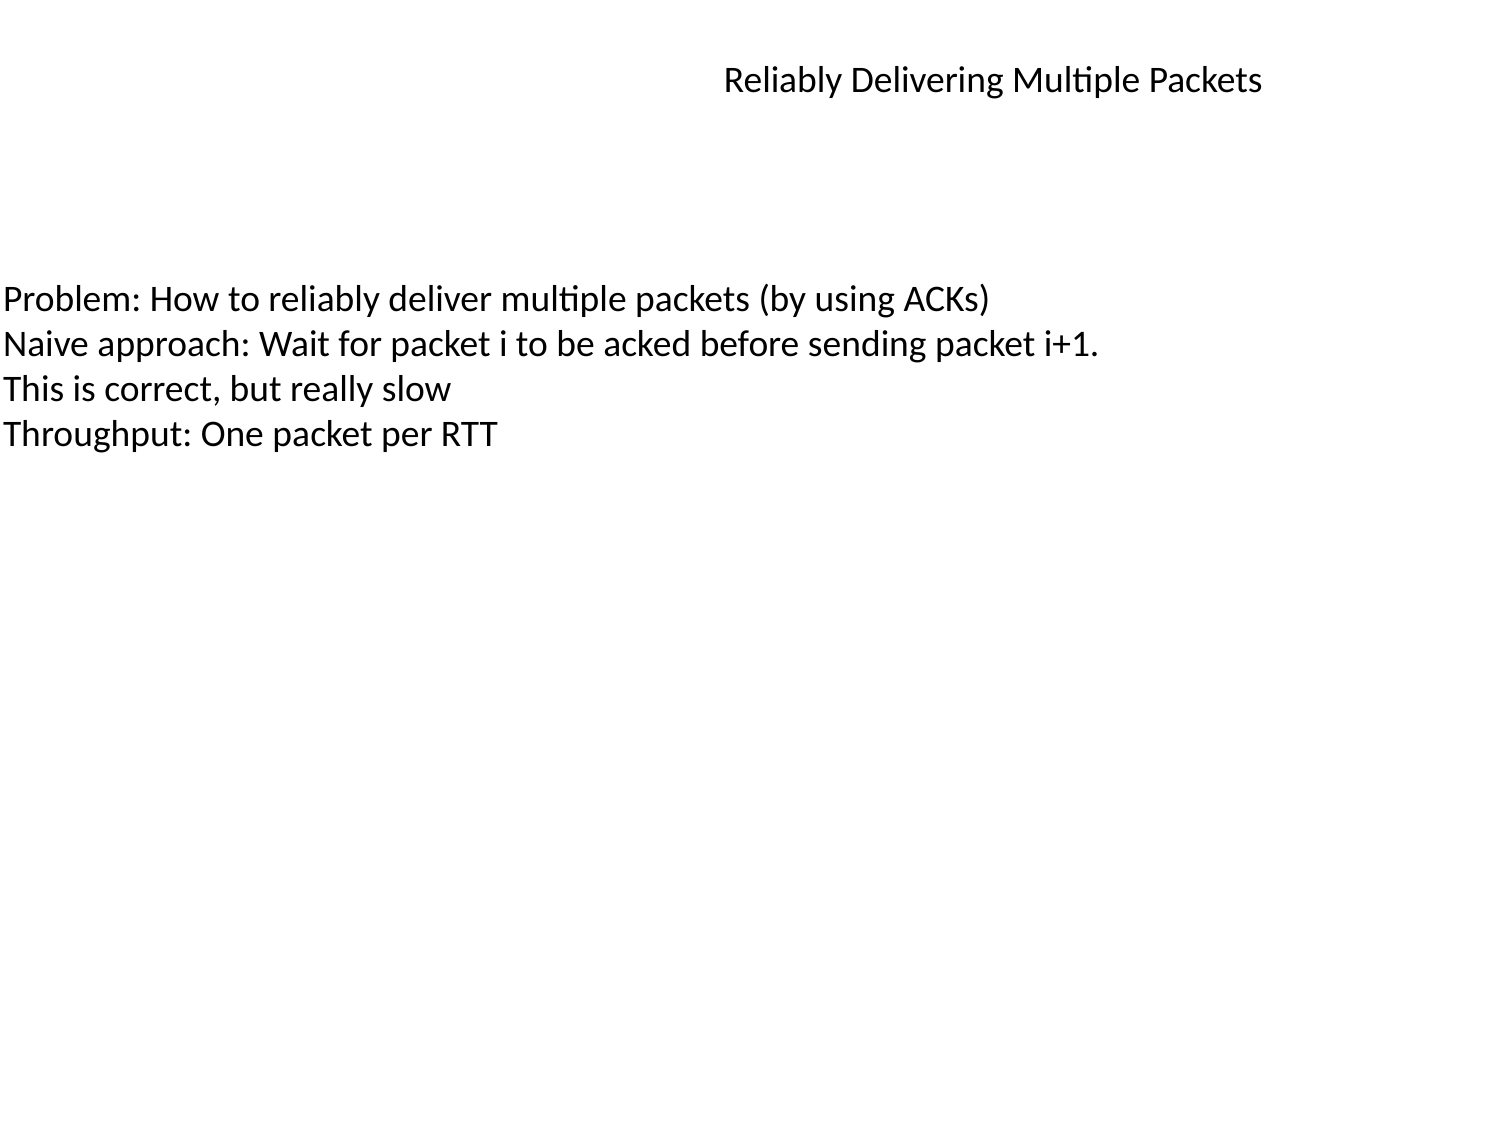

Reliably Delivering Multiple Packets
Problem: How to reliably deliver multiple packets (by using ACKs)
Naive approach: Wait for packet i to be acked before sending packet i+1.
This is correct, but really slow
Throughput: One packet per RTT